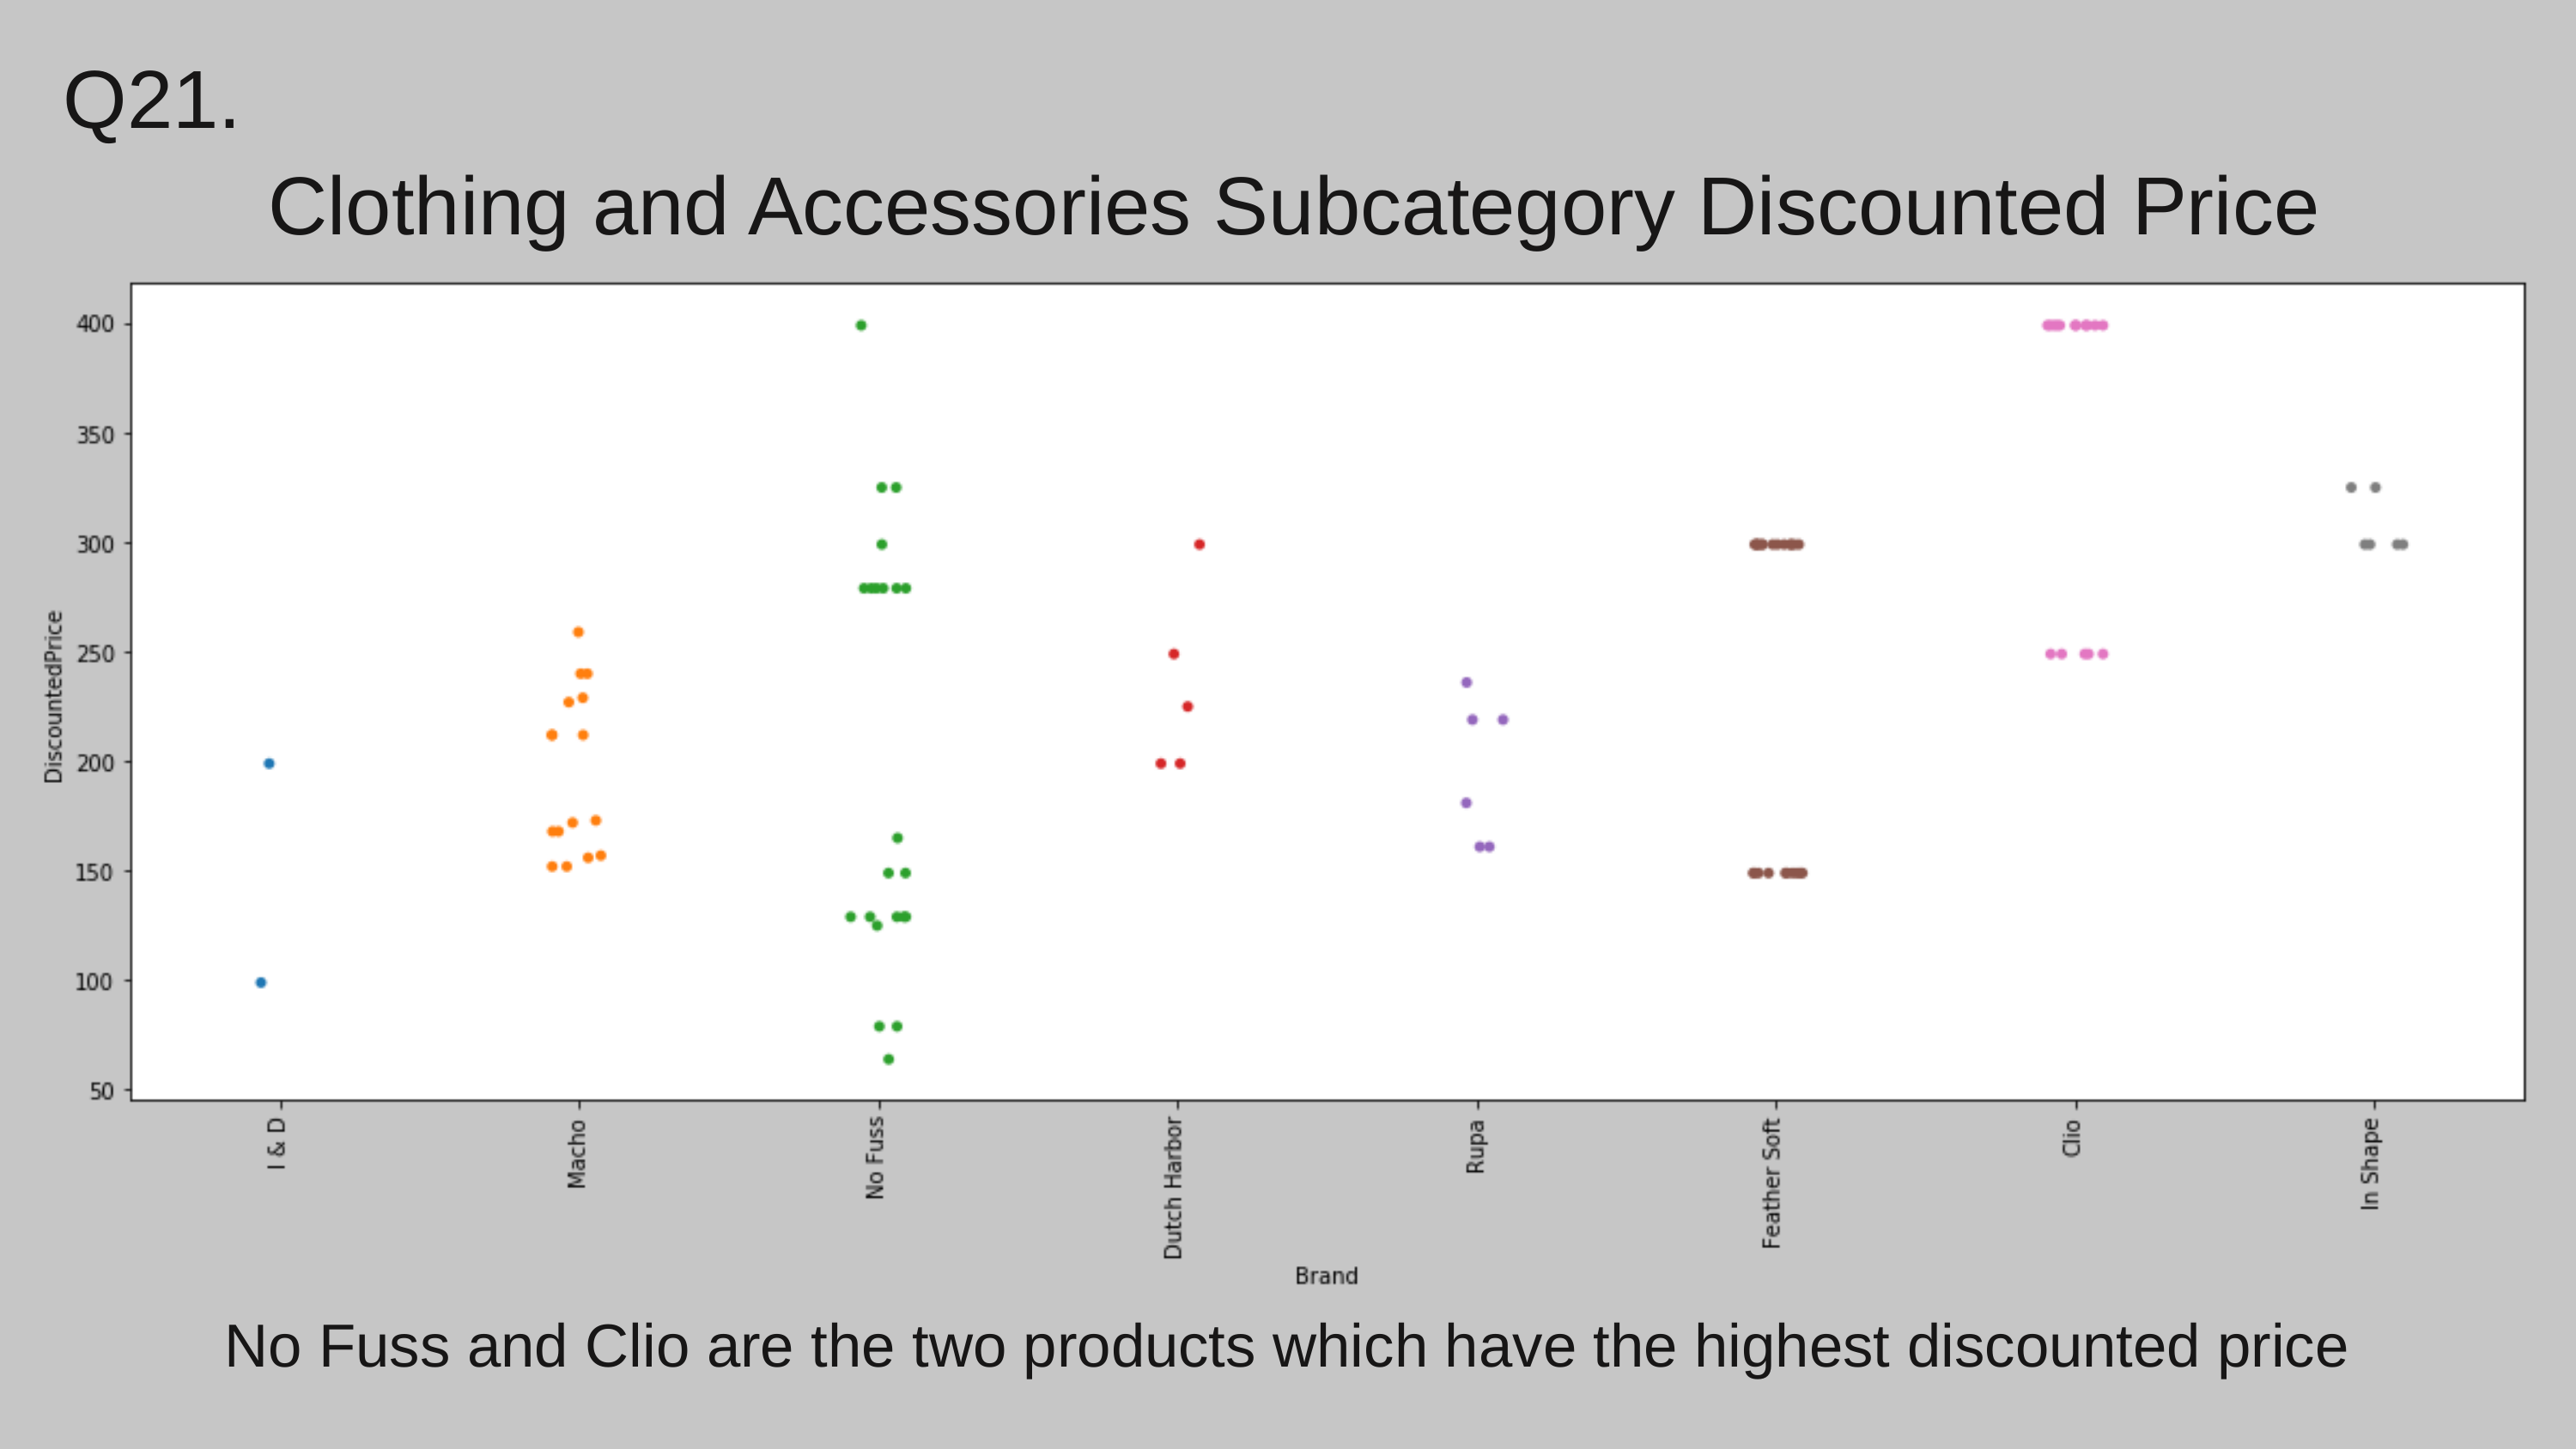

Q21.
           Clothing and Accessories Subcategory Discounted Price

No Fuss and Clio are the two products which have the highest discounted price